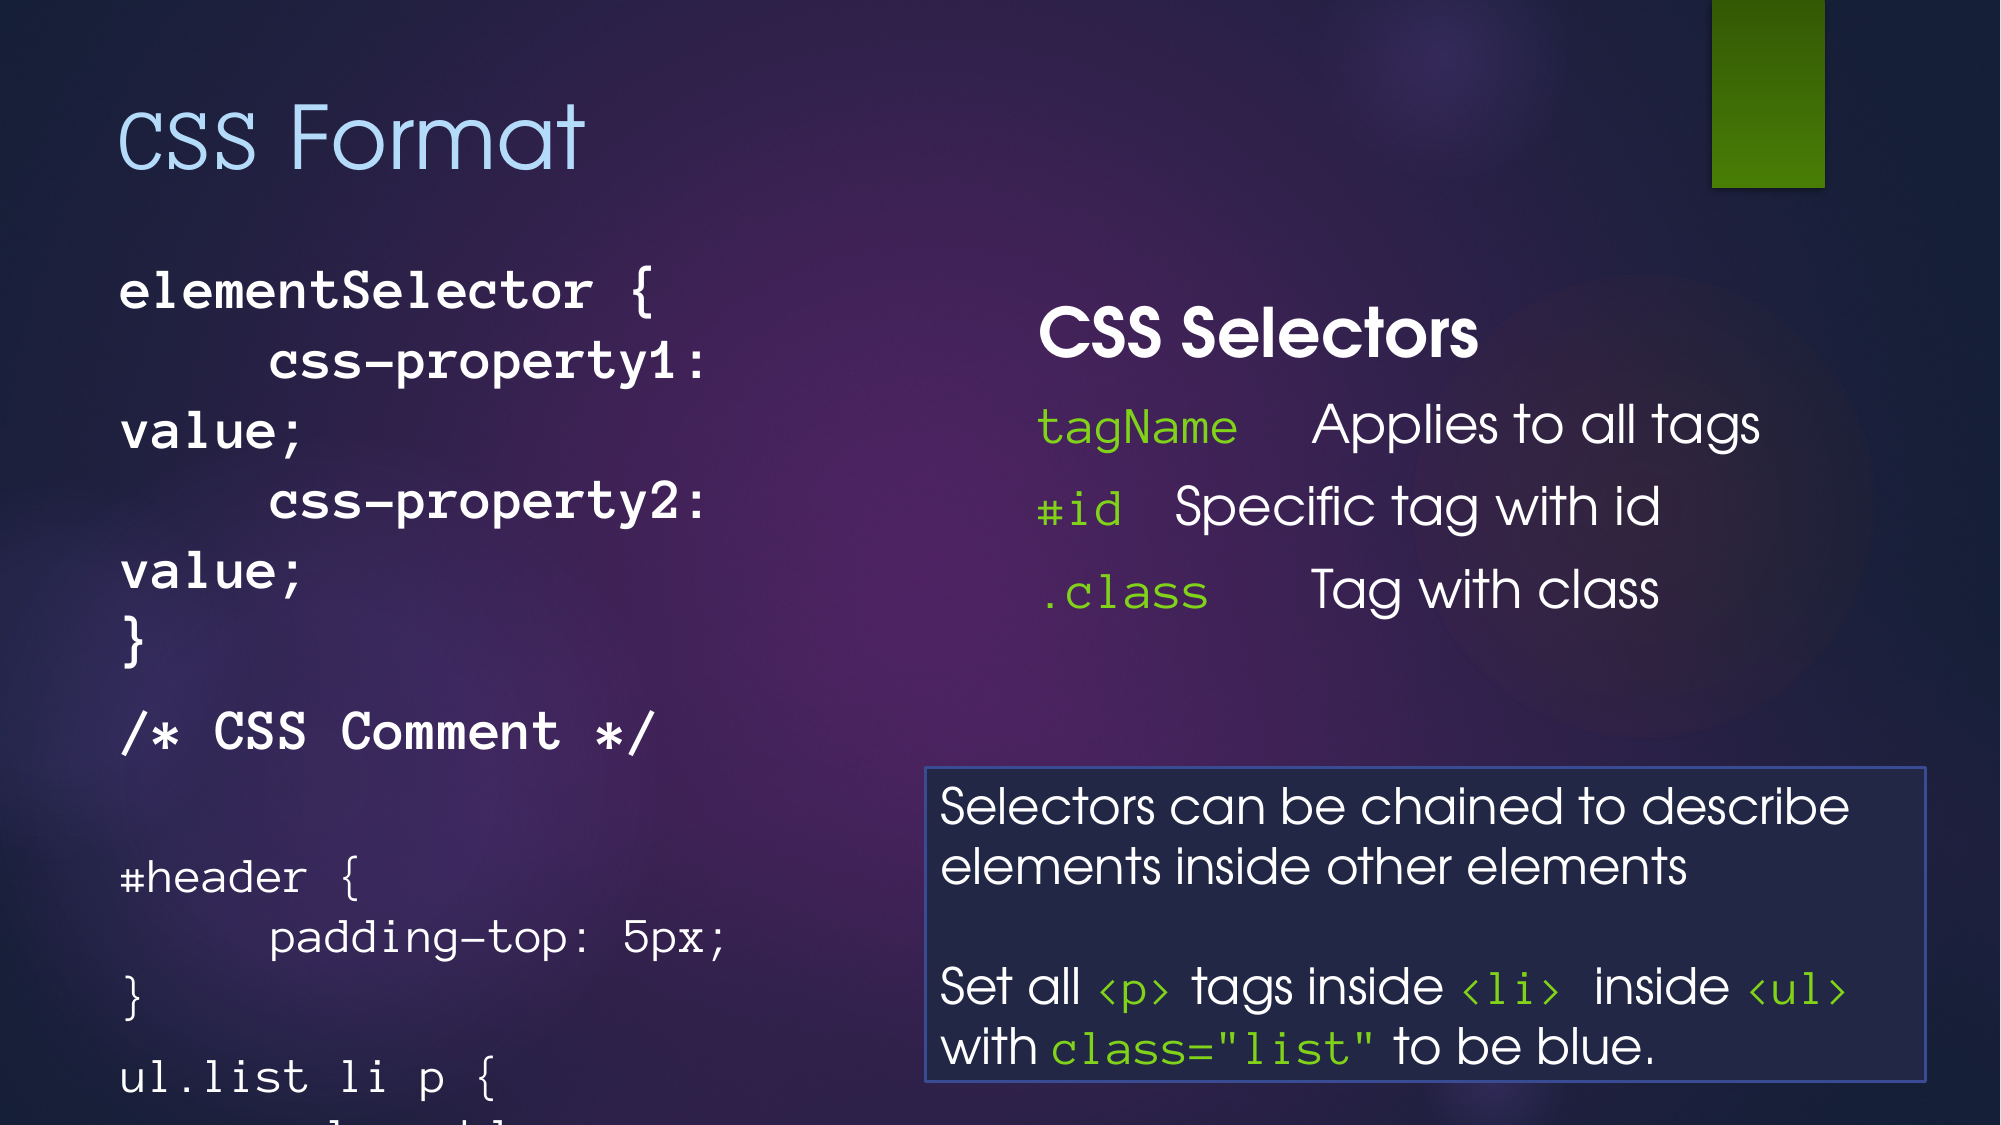

# CSS Format
elementSelector {
	css-property1: value;
	css-property2: value;
}
/* CSS Comment */
#header {
	padding-top: 5px;
}
ul.list li p {
	color: blue;
}
CSS Selectors
tagName		Applies to all tags
#id			Specific tag with id
.class		Tag with class

Selectors can be chained to describe elements inside other elements

Set all <p> tags inside <li> inside <ul> with class="list" to be blue.